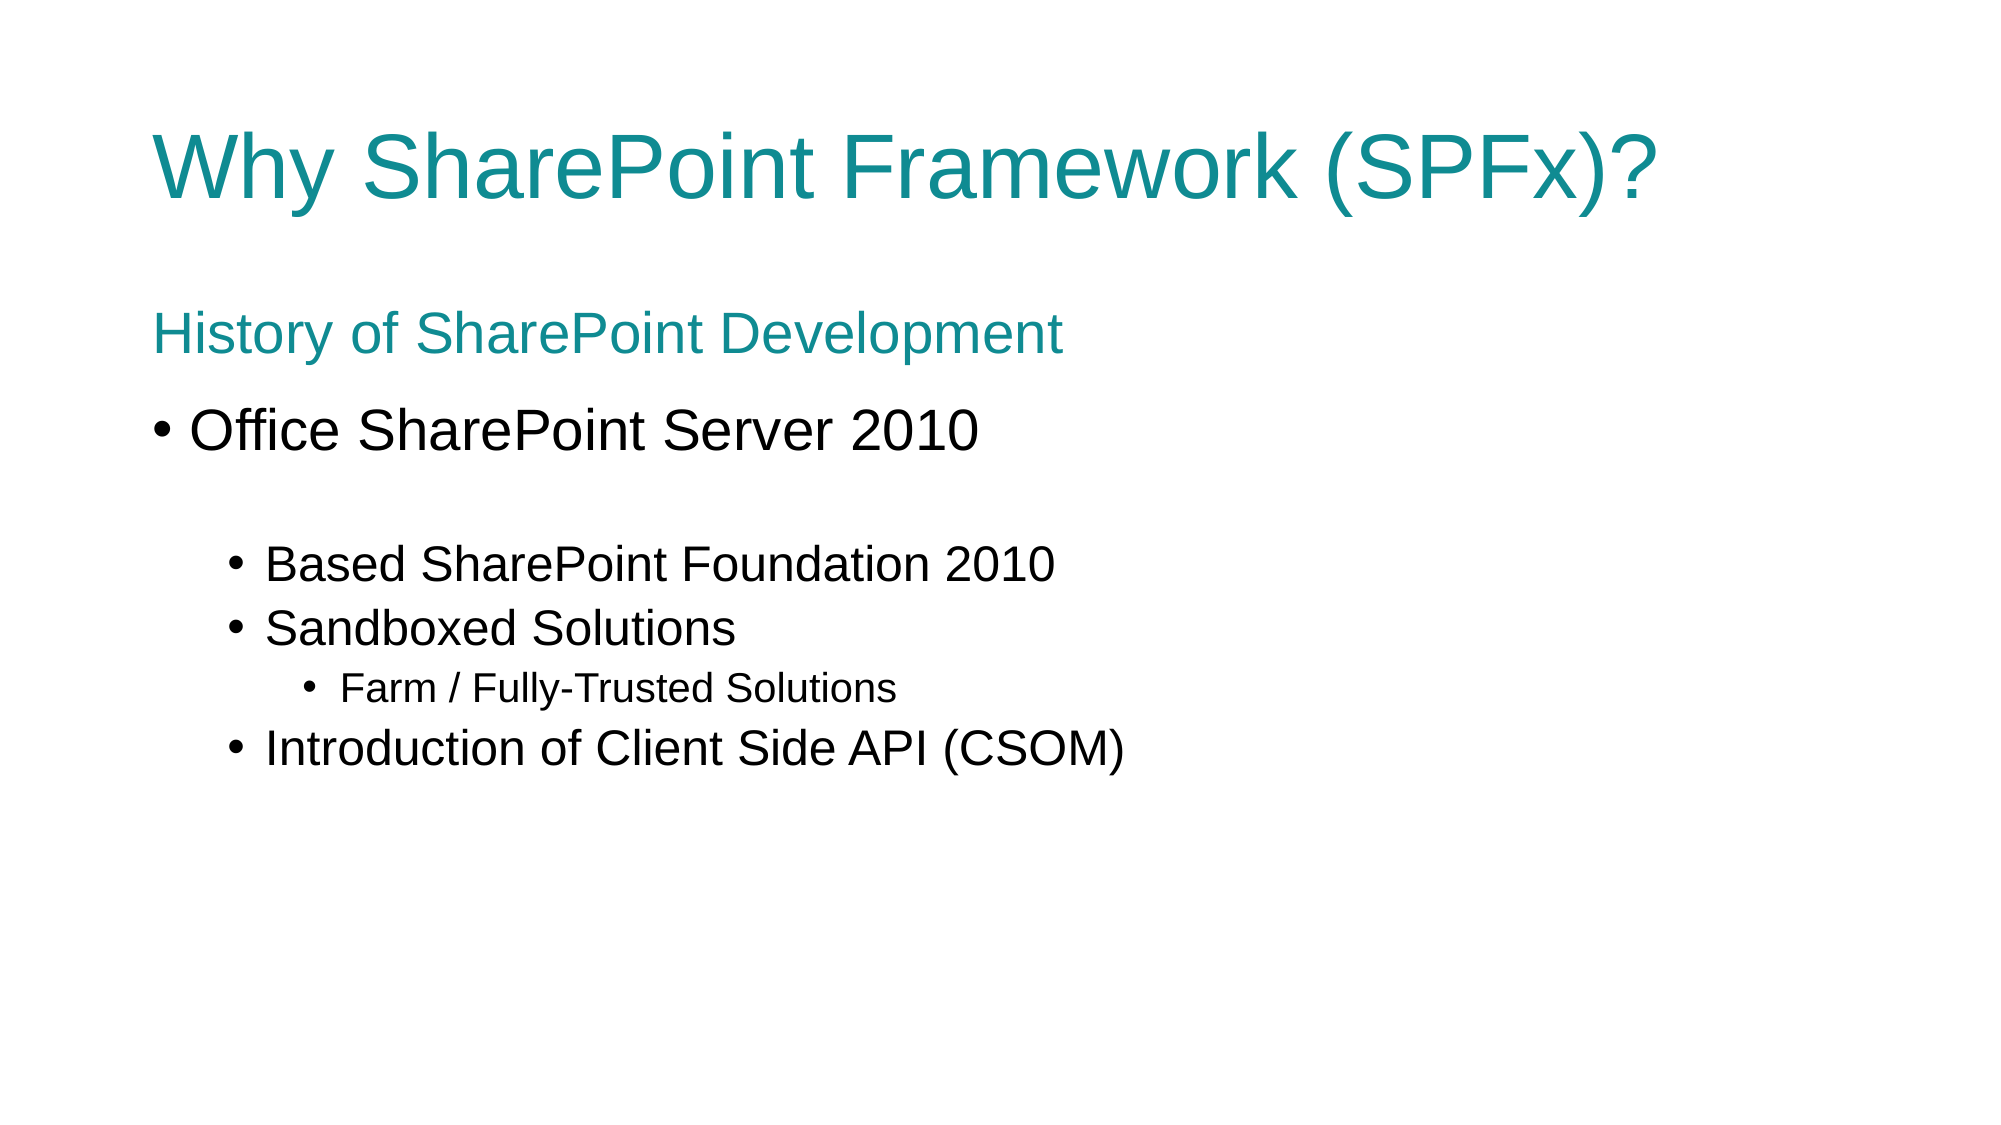

# Why SharePoint Framework (SPFx)?
History of SharePoint Development
Office SharePoint Server 2010

Based SharePoint Foundation 2010
Sandboxed Solutions
Farm / Fully-Trusted Solutions
Introduction of Client Side API (CSOM)